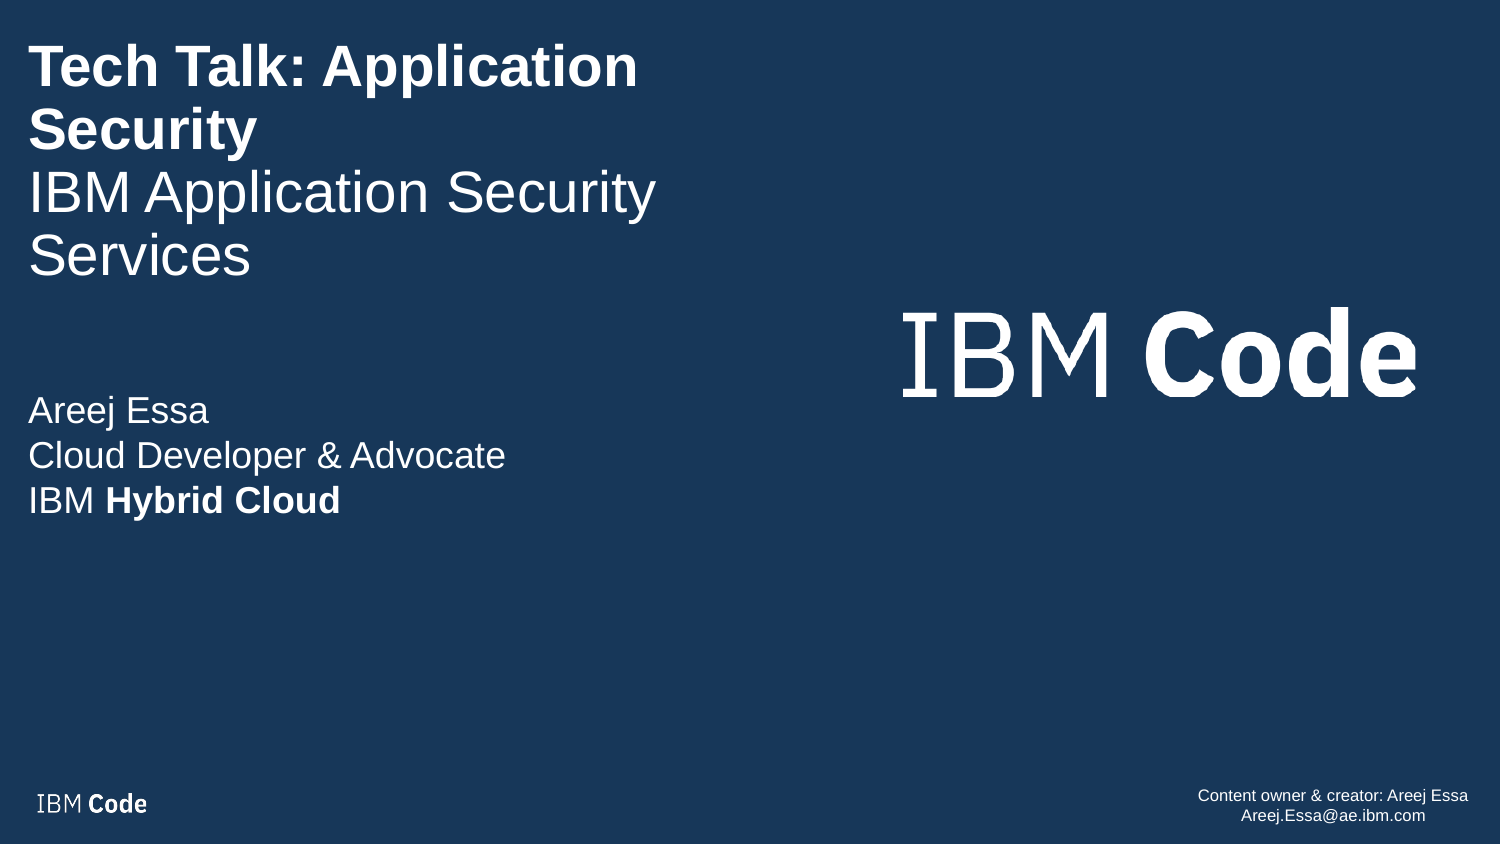

# Tech Talk: Application Security IBM Application Security Services
Areej Essa
Cloud Developer & Advocate
IBM Hybrid Cloud
Content owner & creator: Areej Essa
Areej.Essa@ae.ibm.com